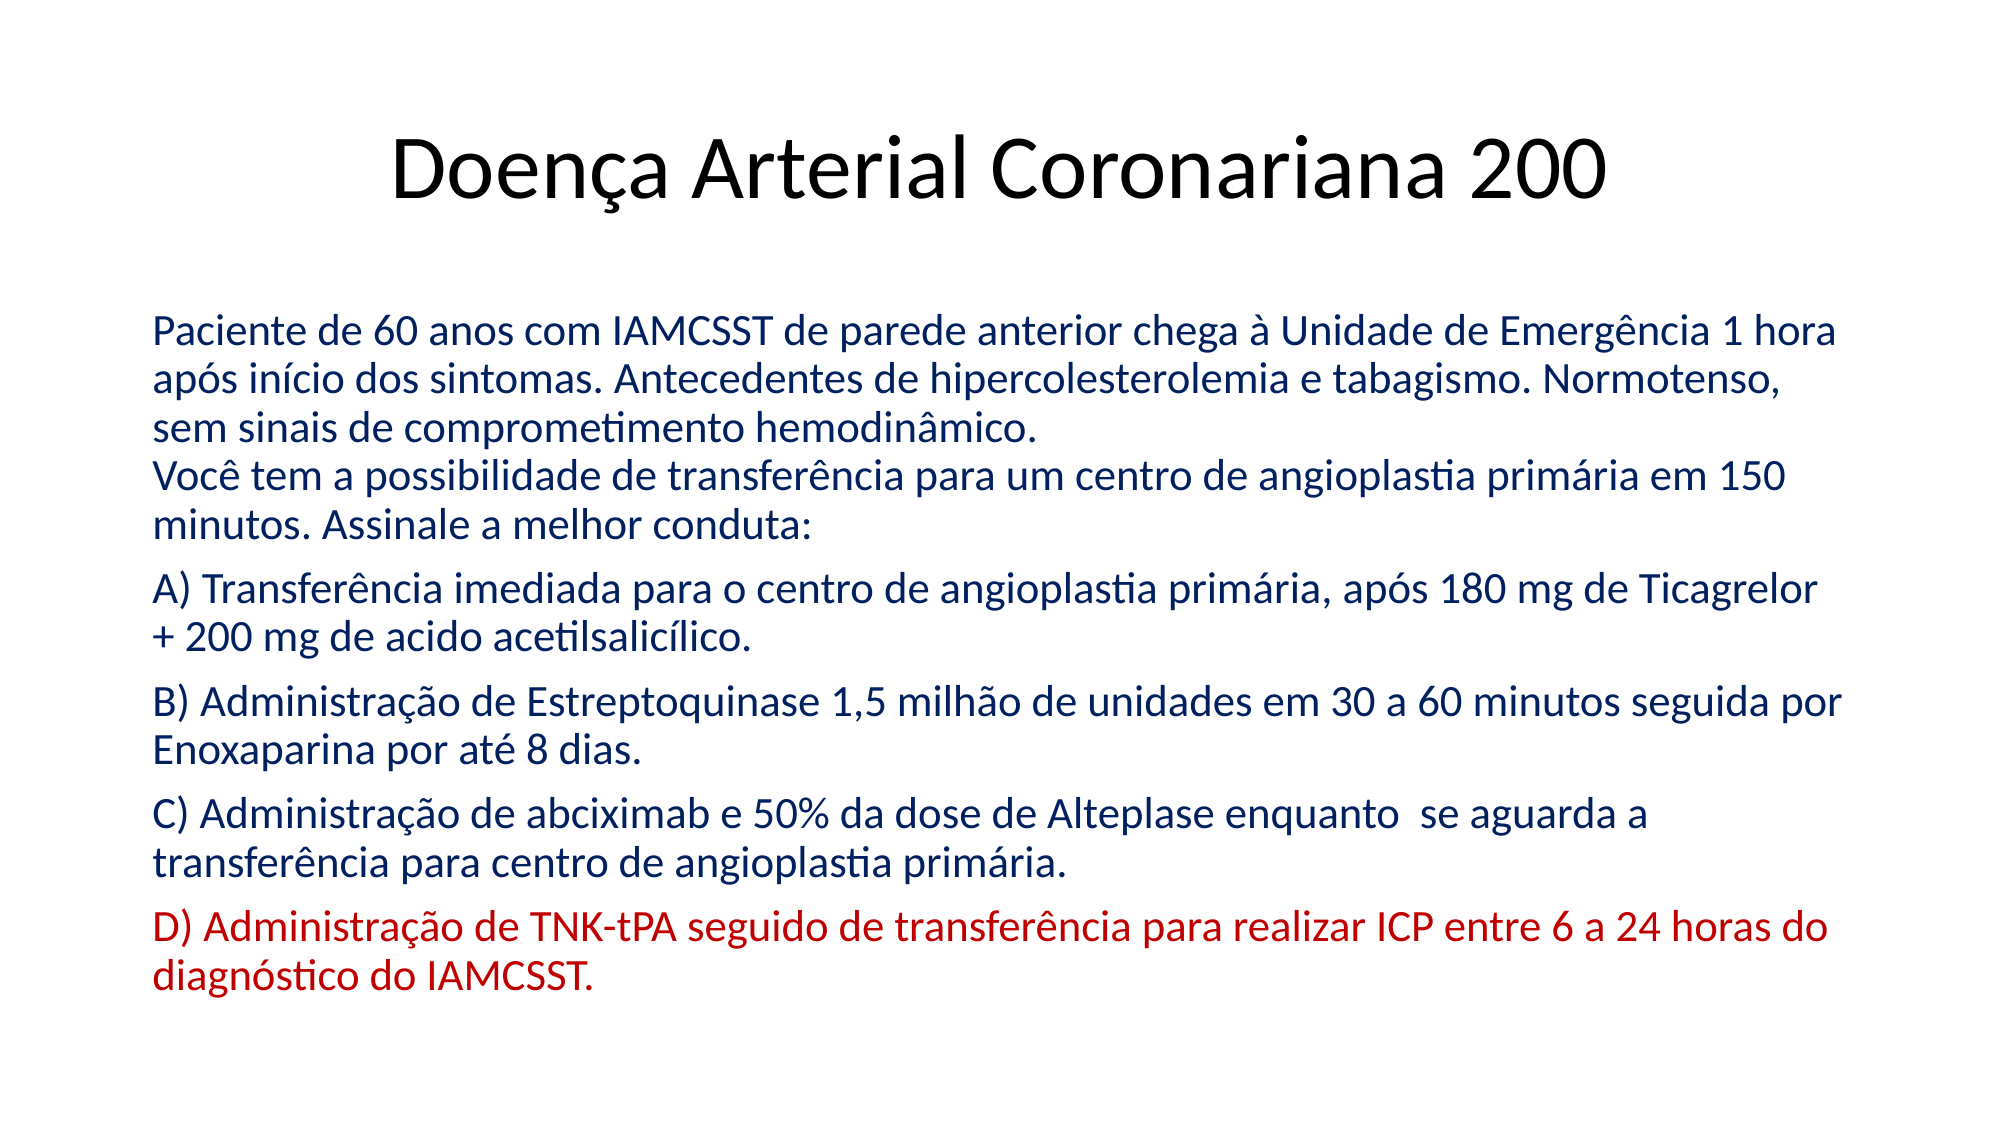

# Doença Arterial Coronariana 200
Paciente de 60 anos com IAMCSST de parede anterior chega à Unidade de Emergência 1 hora após início dos sintomas. Antecedentes de hipercolesterolemia e tabagismo. Normotenso, sem sinais de comprometimento hemodinâmico.
Você tem a possibilidade de transferência para um centro de angioplastia primária em 150 minutos. Assinale a melhor conduta:
A) Transferência imediada para o centro de angioplastia primária, após 180 mg de Ticagrelor + 200 mg de acido acetilsalicílico.
B) Administração de Estreptoquinase 1,5 milhão de unidades em 30 a 60 minutos seguida por Enoxaparina por até 8 dias.
C) Administração de abciximab e 50% da dose de Alteplase enquanto  se aguarda a transferência para centro de angioplastia primária.
D) Administração de TNK-tPA seguido de transferência para realizar ICP entre 6 a 24 horas do diagnóstico do IAMCSST.